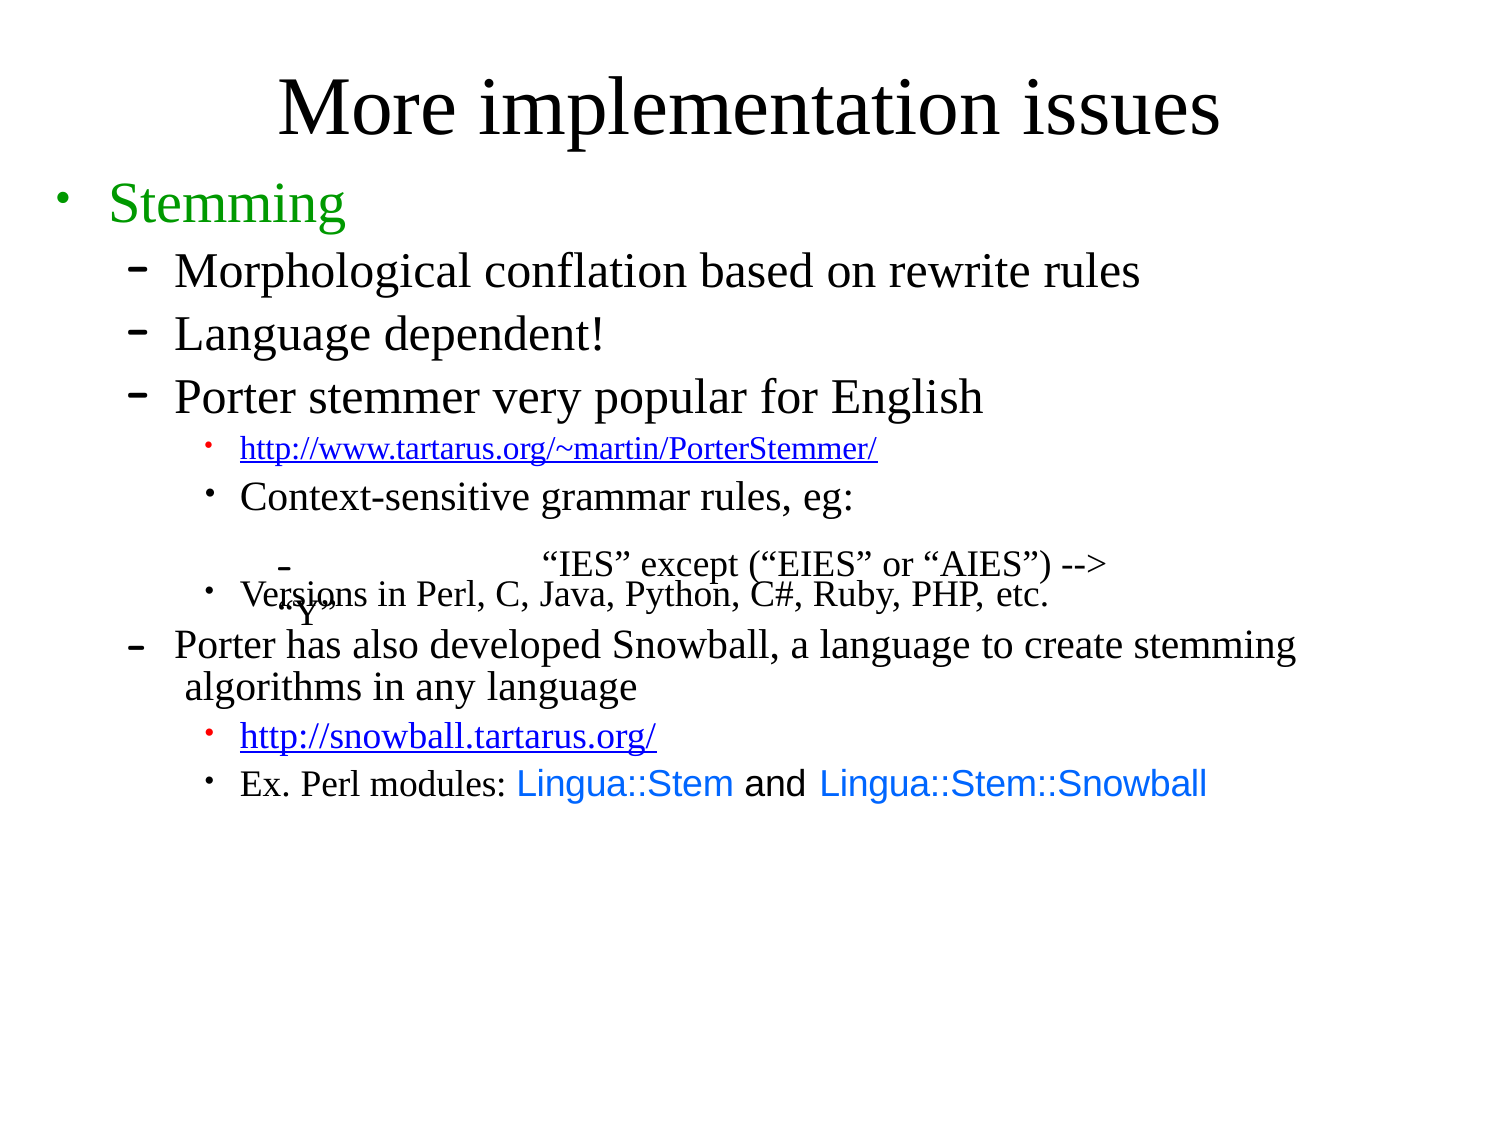

# More implementation issues
Stemming
Morphological conflation based on rewrite rules
Language dependent!
Porter stemmer very popular for English
http://www.tartarus.org/~martin/PorterStemmer/
Context-sensitive grammar rules, eg:
–	“IES” except (“EIES” or “AIES”) --> “Y”
Versions in Perl, C, Java, Python, C#, Ruby, PHP, etc.
Porter has also developed Snowball, a language to create stemming  algorithms in any language
http://snowball.tartarus.org/
Ex. Perl modules: Lingua::Stem and Lingua::Stem::Snowball
–